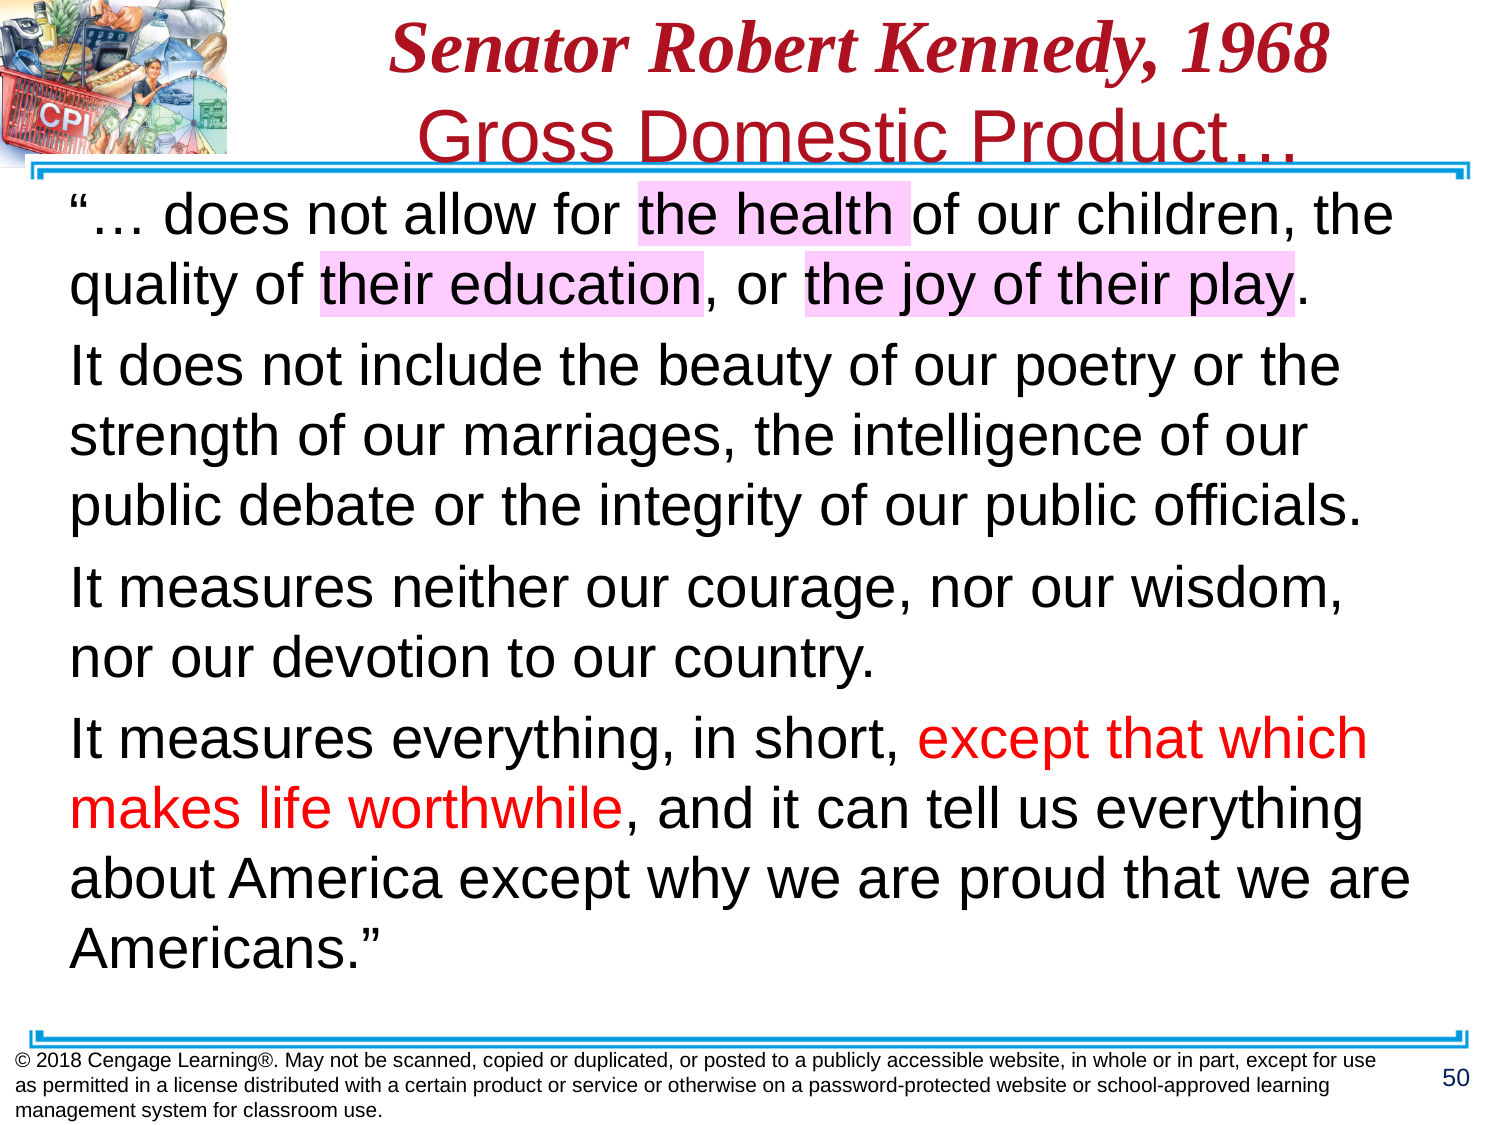

# Senator Robert Kennedy, 1968 Gross Domestic Product…
“… does not allow for the health of our children, the quality of their education, or the joy of their play.
It does not include the beauty of our poetry or the strength of our marriages, the intelligence of our public debate or the integrity of our public officials.
It measures neither our courage, nor our wisdom, nor our devotion to our country.
It measures everything, in short, except that which makes life worthwhile, and it can tell us everything about America except why we are proud that we are Americans.”

© 2018 Cengage Learning®. May not be scanned, copied or duplicated, or posted to a publicly accessible website, in whole or in part, except for use as permitted in a license distributed with a certain product or service or otherwise on a password-protected website or school-approved learning management system for classroom use.
50